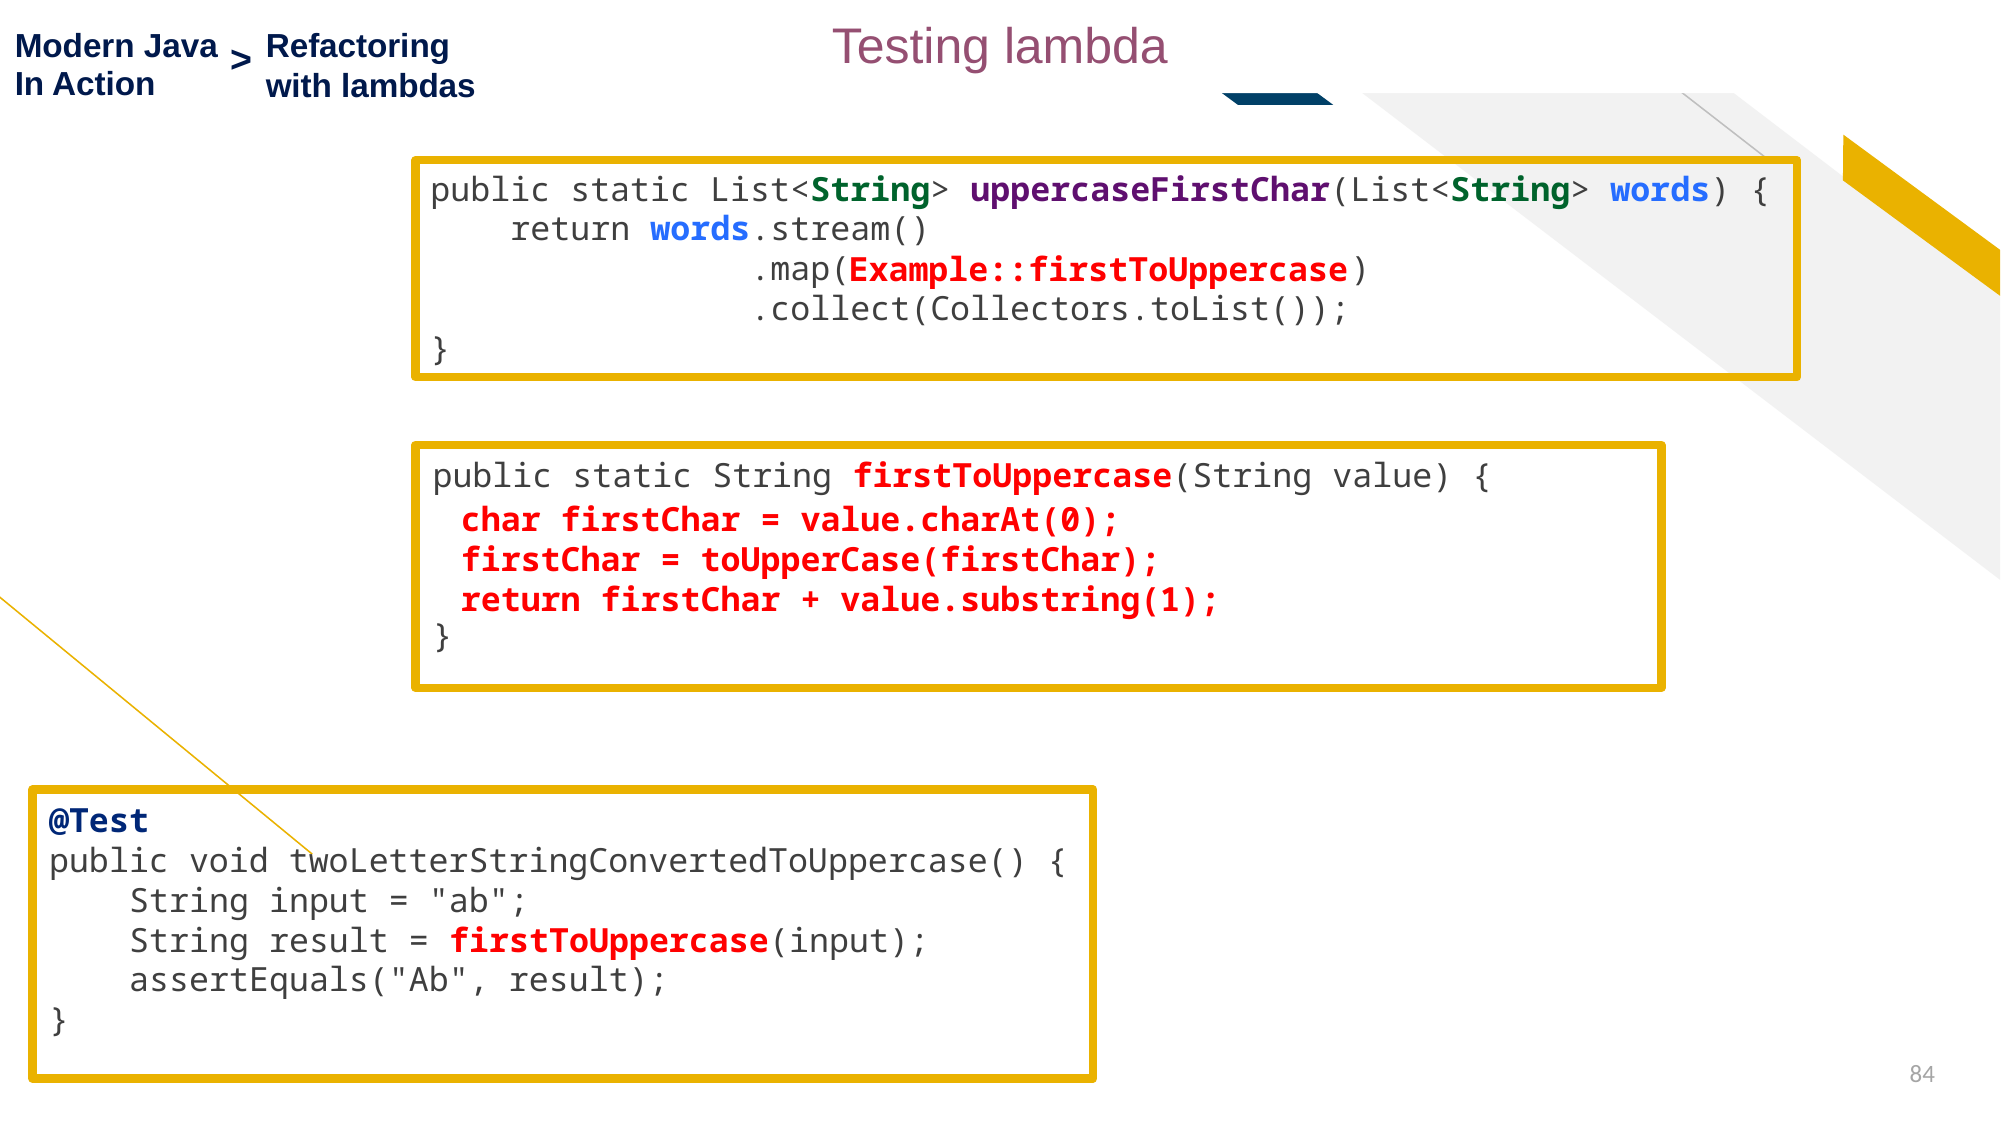

Testing lambda
Modern Java
Refactoring
with lambdas

>
In Action

public static List<String> uppercaseFirstChar(List<String> words) {
    return words.stream()
                .map(                         )
                .collect(Collectors.toList());
}
> Focus on testing the method that contains the lambda expression
Example::firstToUppercase
> Move complex lambda expressions to their own methods
and use method reference

public static String firstToUppercase(String value) {

}
char firstChar = value.charAt(0);
firstChar = toUpperCase(firstChar);
return firstChar + value.substring(1);

@Test
public void twoLetterStringConvertedToUppercase() {
    String input = "ab";
    String result = firstToUppercase(input);
    assertEquals("Ab", result);
}
84